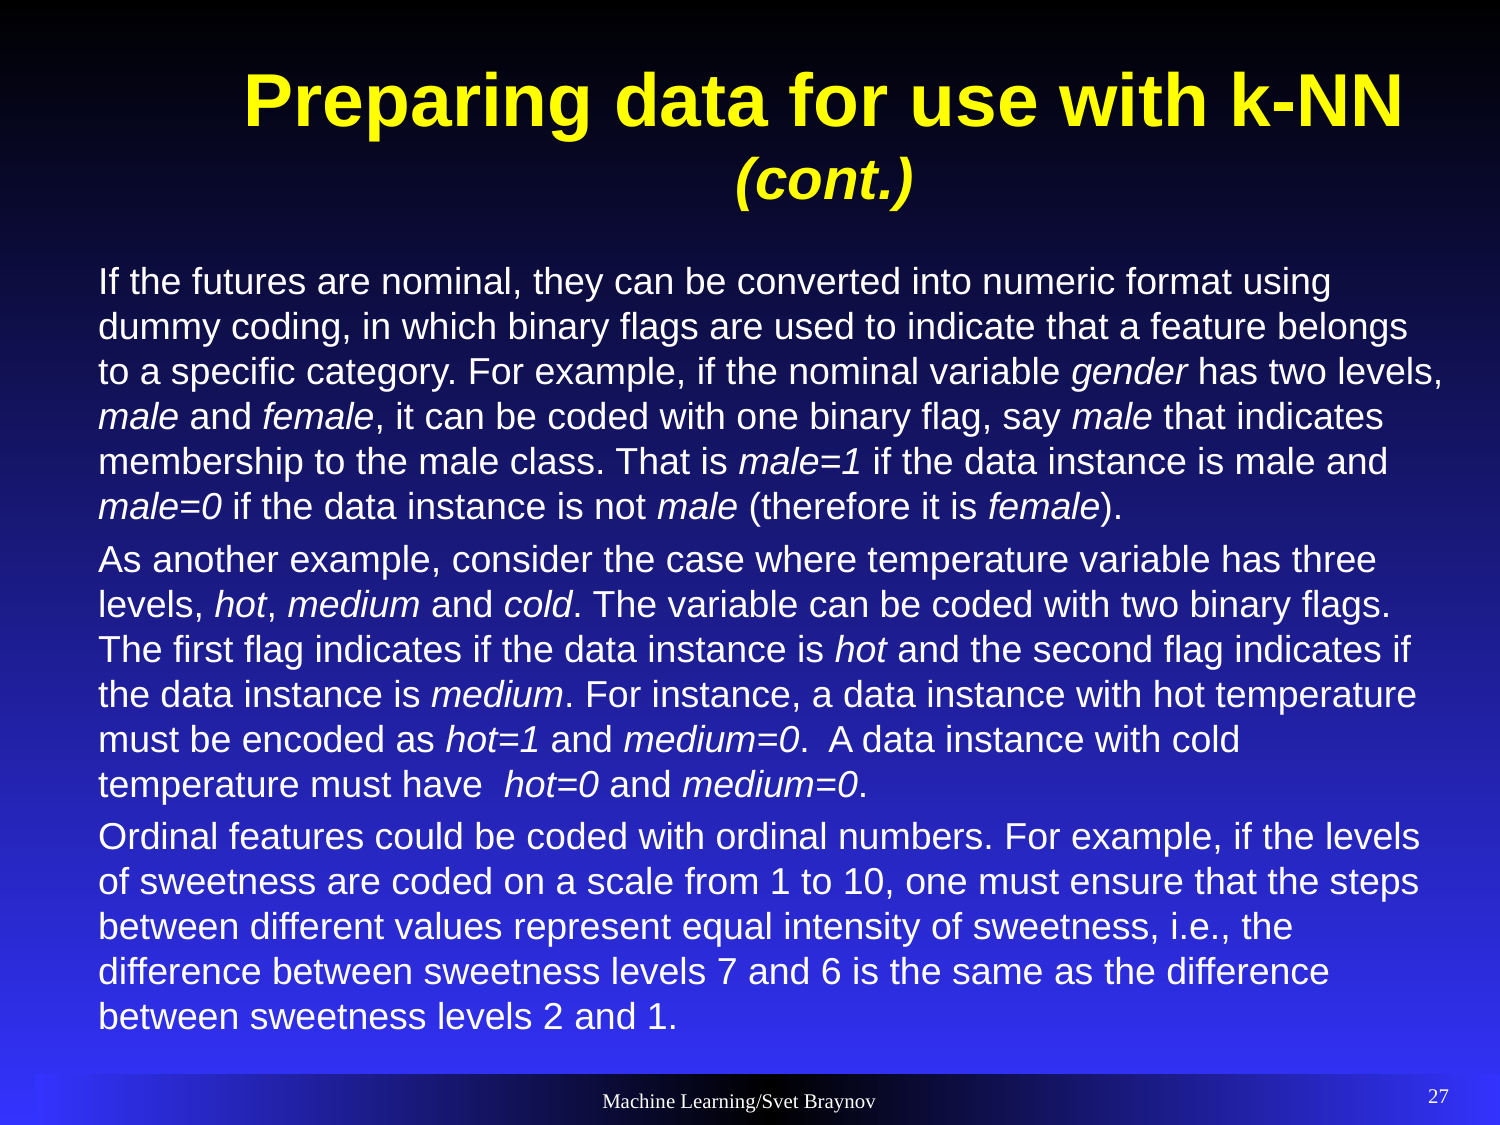

# Preparing data for use with k-NN (cont.)
If the futures are nominal, they can be converted into numeric format using dummy coding, in which binary flags are used to indicate that a feature belongs to a specific category. For example, if the nominal variable gender has two levels, male and female, it can be coded with one binary flag, say male that indicates membership to the male class. That is male=1 if the data instance is male and male=0 if the data instance is not male (therefore it is female).
As another example, consider the case where temperature variable has three levels, hot, medium and cold. The variable can be coded with two binary flags. The first flag indicates if the data instance is hot and the second flag indicates if the data instance is medium. For instance, a data instance with hot temperature must be encoded as hot=1 and medium=0.  A data instance with cold temperature must have  hot=0 and medium=0.
Ordinal features could be coded with ordinal numbers. For example, if the levels of sweetness are coded on a scale from 1 to 10, one must ensure that the steps between different values represent equal intensity of sweetness, i.e., the difference between sweetness levels 7 and 6 is the same as the difference between sweetness levels 2 and 1.
27